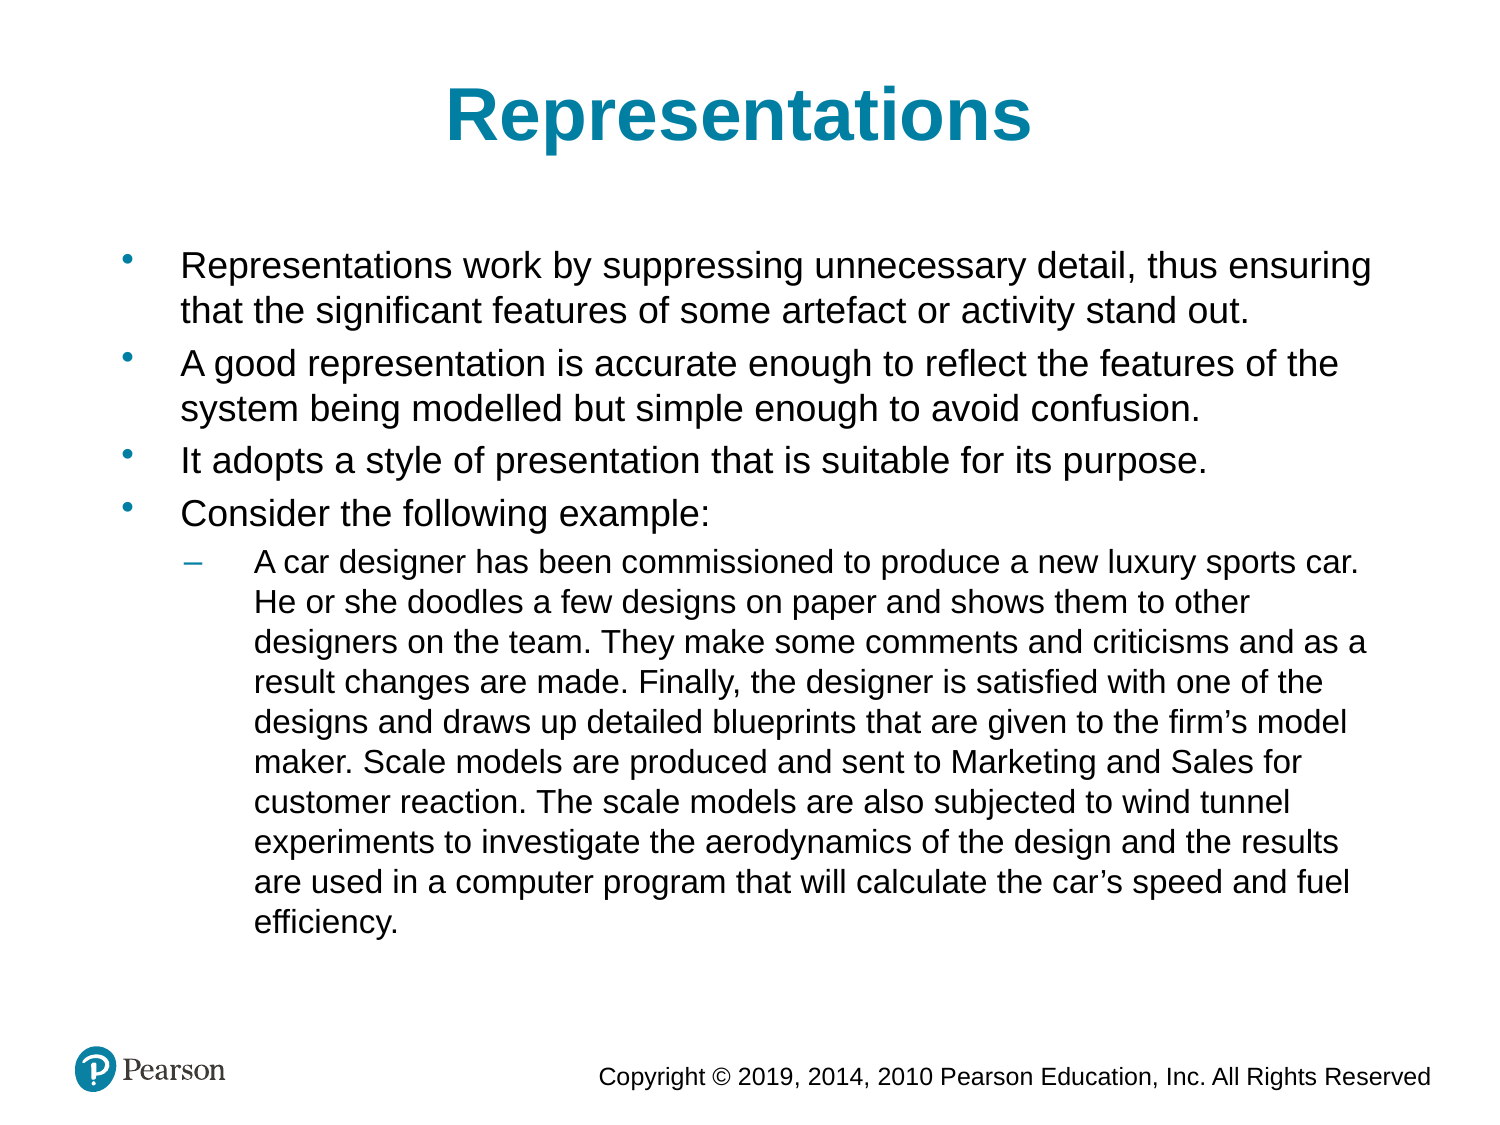

Representations
Representations work by suppressing unnecessary detail, thus ensuring that the significant features of some artefact or activity stand out.
A good representation is accurate enough to reflect the features of the system being modelled but simple enough to avoid confusion.
It adopts a style of presentation that is suitable for its purpose.
Consider the following example:
A car designer has been commissioned to produce a new luxury sports car. He or she doodles a few designs on paper and shows them to other designers on the team. They make some comments and criticisms and as a result changes are made. Finally, the designer is satisfied with one of the designs and draws up detailed blueprints that are given to the firm’s model maker. Scale models are produced and sent to Marketing and Sales for customer reaction. The scale models are also subjected to wind tunnel experiments to investigate the aerodynamics of the design and the results are used in a computer program that will calculate the car’s speed and fuel efficiency.